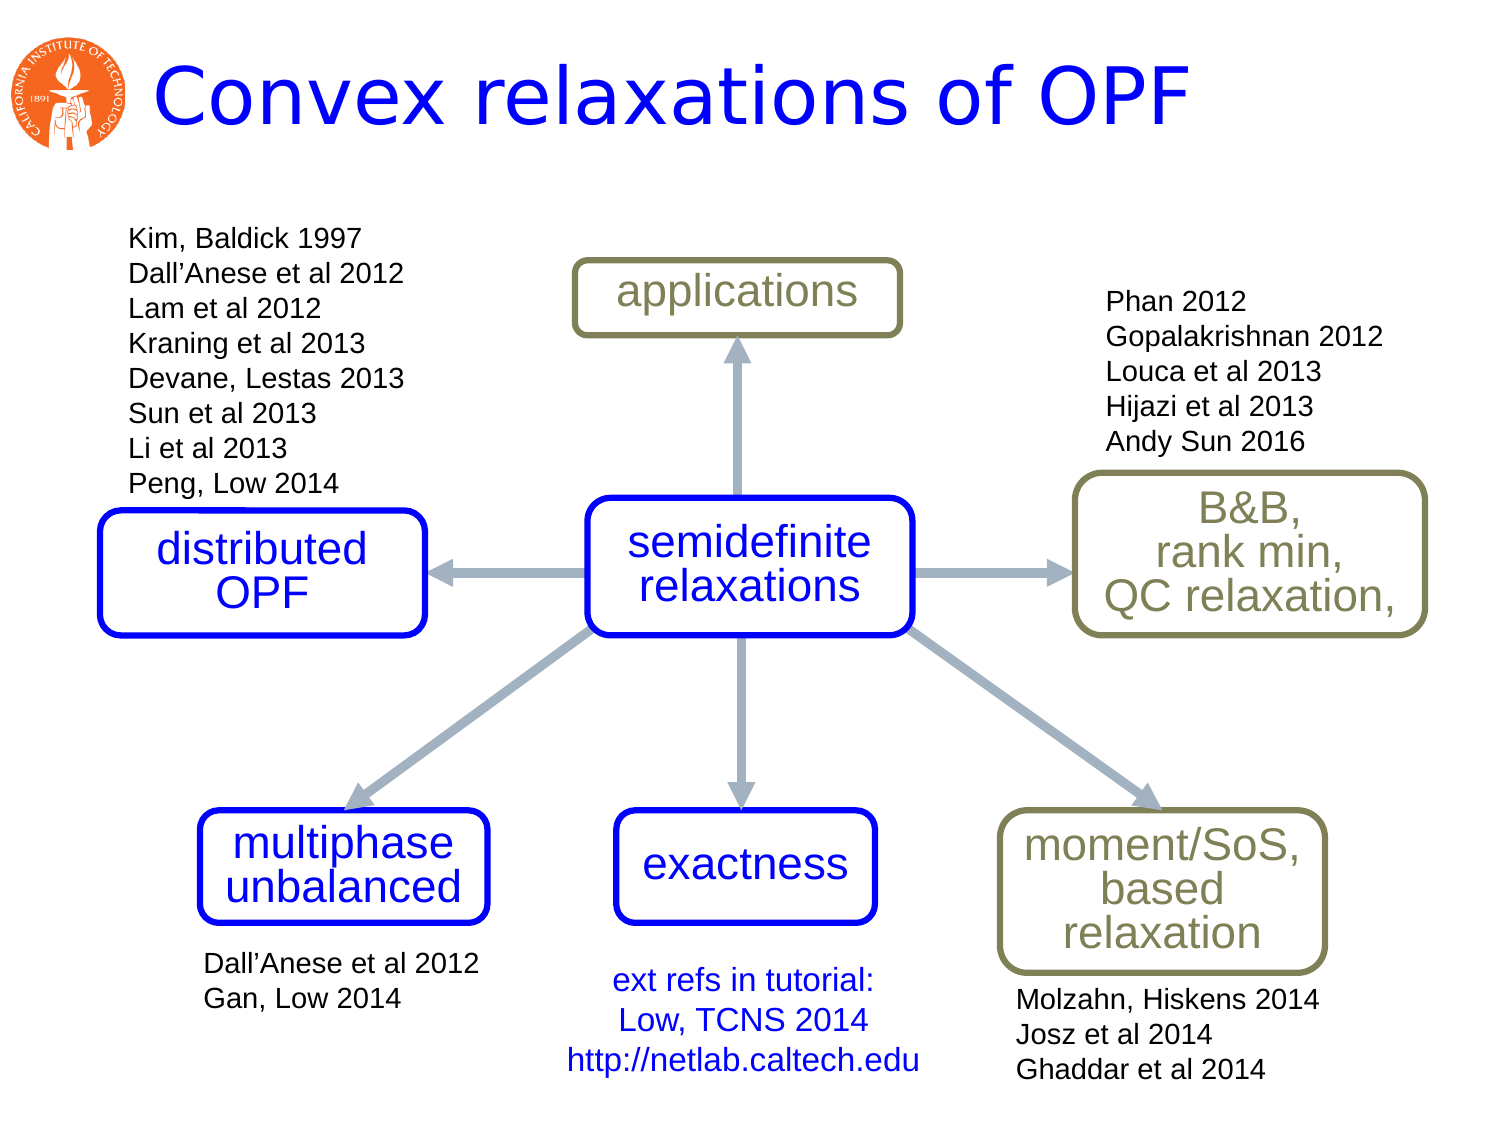

# Convex relaxations of OPF
Kim, Baldick 1997
Dall’Anese et al 2012
Lam et al 2012
Kraning et al 2013
Devane, Lestas 2013
Sun et al 2013
Li et al 2013
Peng, Low 2014
distributed
OPF
applications
Phan 2012
Gopalakrishnan 2012
Louca et al 2013
Hijazi et al 2013
Andy Sun 2016
B&B,
rank min,
QC relaxation,
semidefinite relaxations
multiphase
unbalanced
Dall’Anese et al 2012
Gan, Low 2014
moment/SoS,
based
relaxation
Molzahn, Hiskens 2014
Josz et al 2014
Ghaddar et al 2014
exactness
ext refs in tutorial:
Low, TCNS 2014
http://netlab.caltech.edu